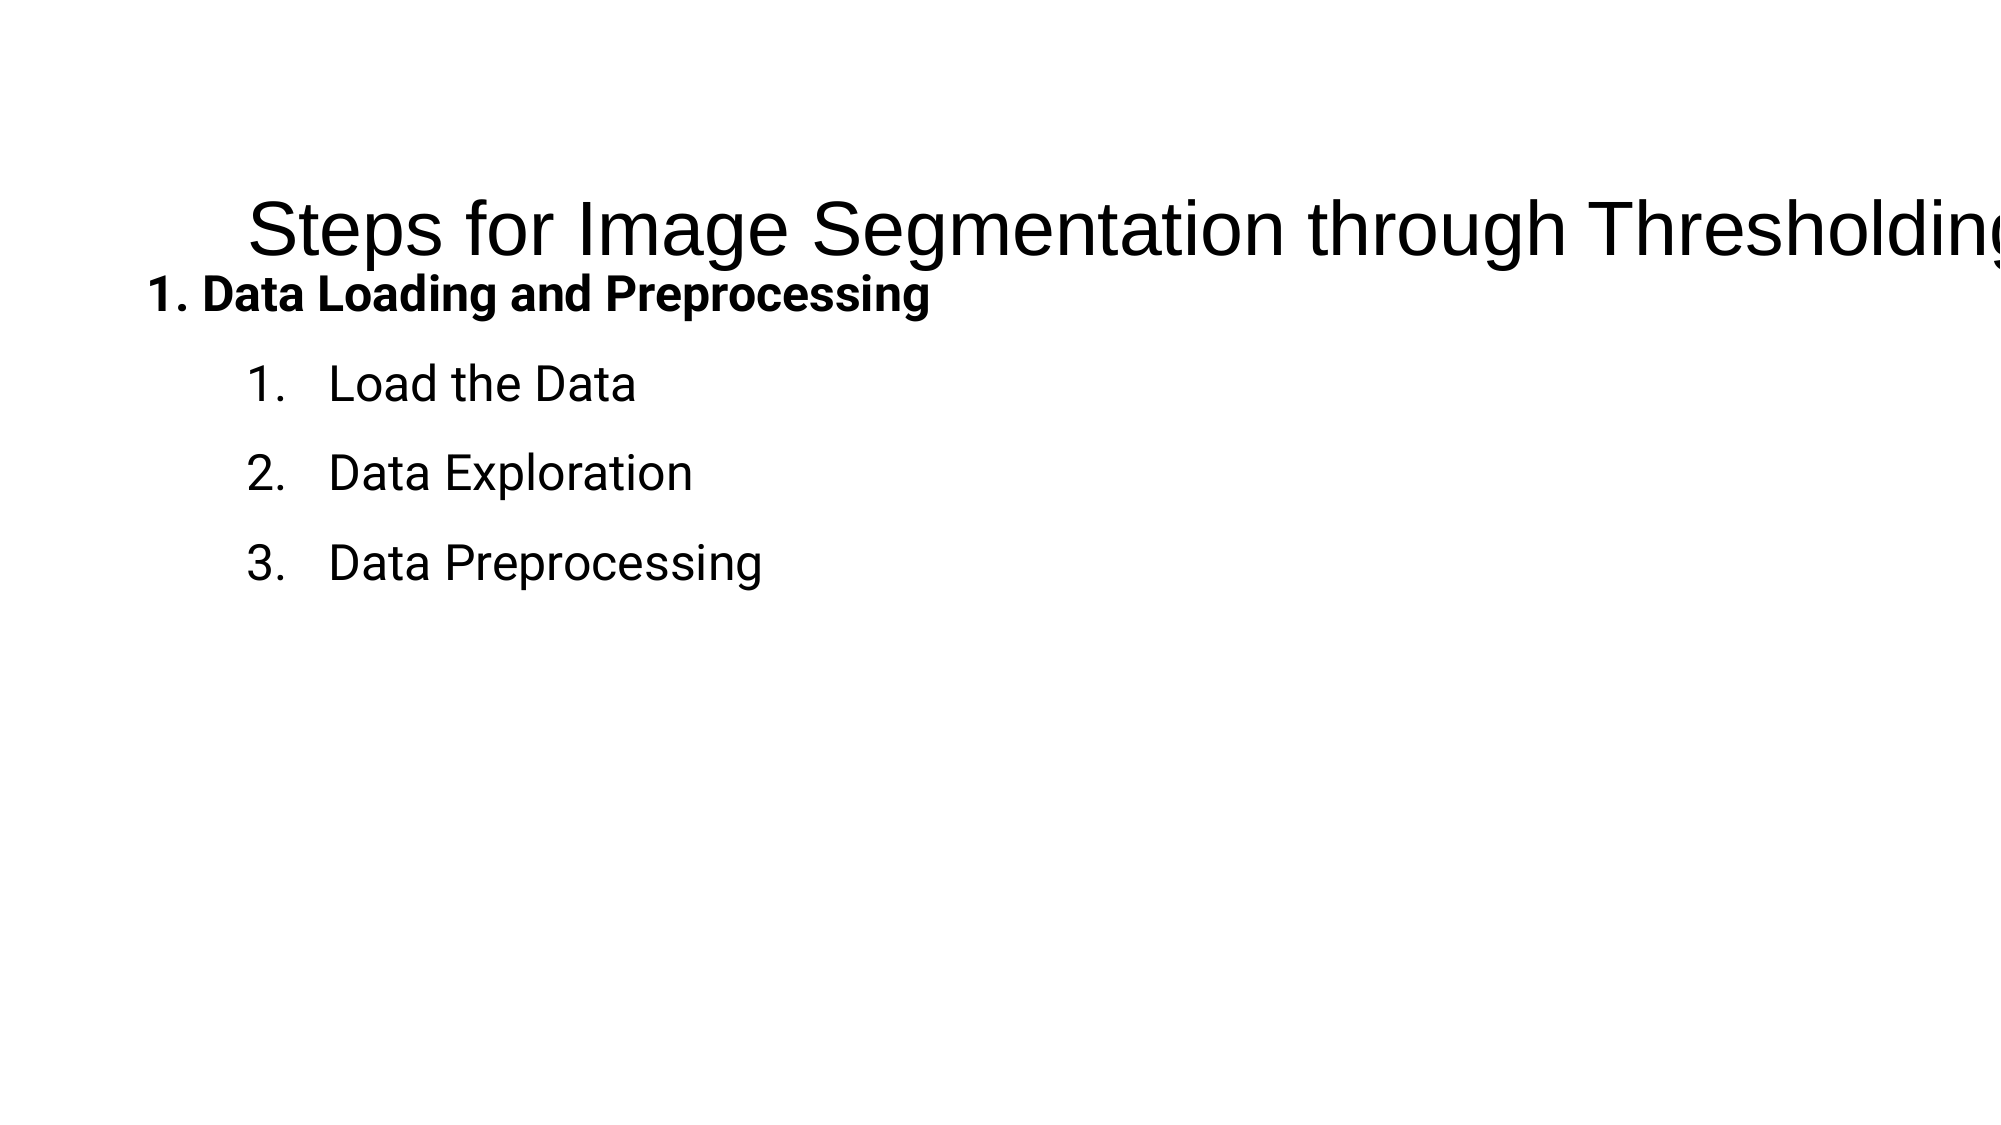

# Steps for Image Segmentation through Thresholding
Data Loading and Preprocessing
Load the Data
Data Exploration
Data Preprocessing